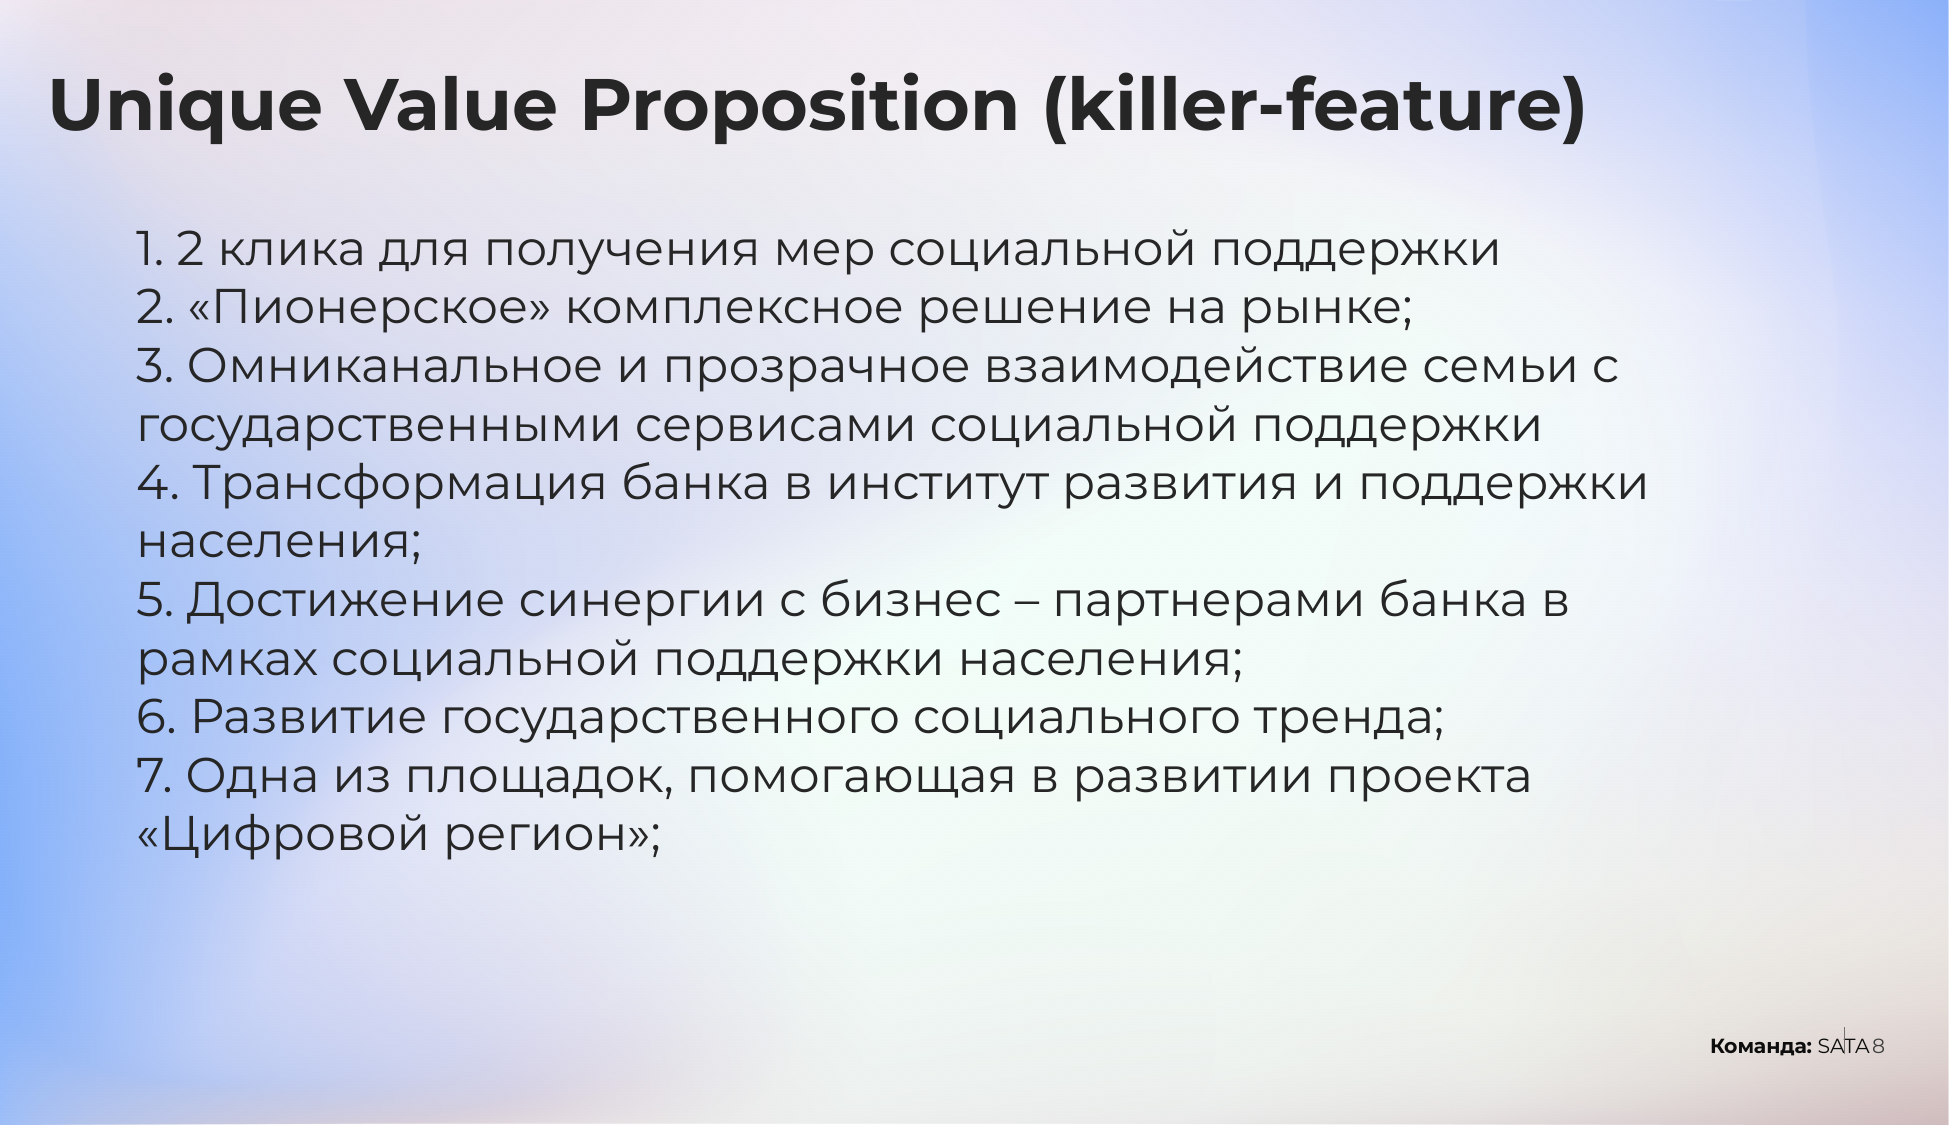

Unique Value Proposition (killer-feature)
1. 2 клика для получения мер социальной поддержки
2. «Пионерское» комплексное решение на рынке;
3. Омниканальное и прозрачное взаимодействие семьи с государственными сервисами социальной поддержки
4. Трансформация банка в институт развития и поддержки населения;
5. Достижение синергии с бизнес – партнерами банка в рамках социальной поддержки населения;
6. Развитие государственного социального тренда;
7. Одна из площадок, помогающая в развитии проекта «Цифровой регион»;
8
Команда: SATA